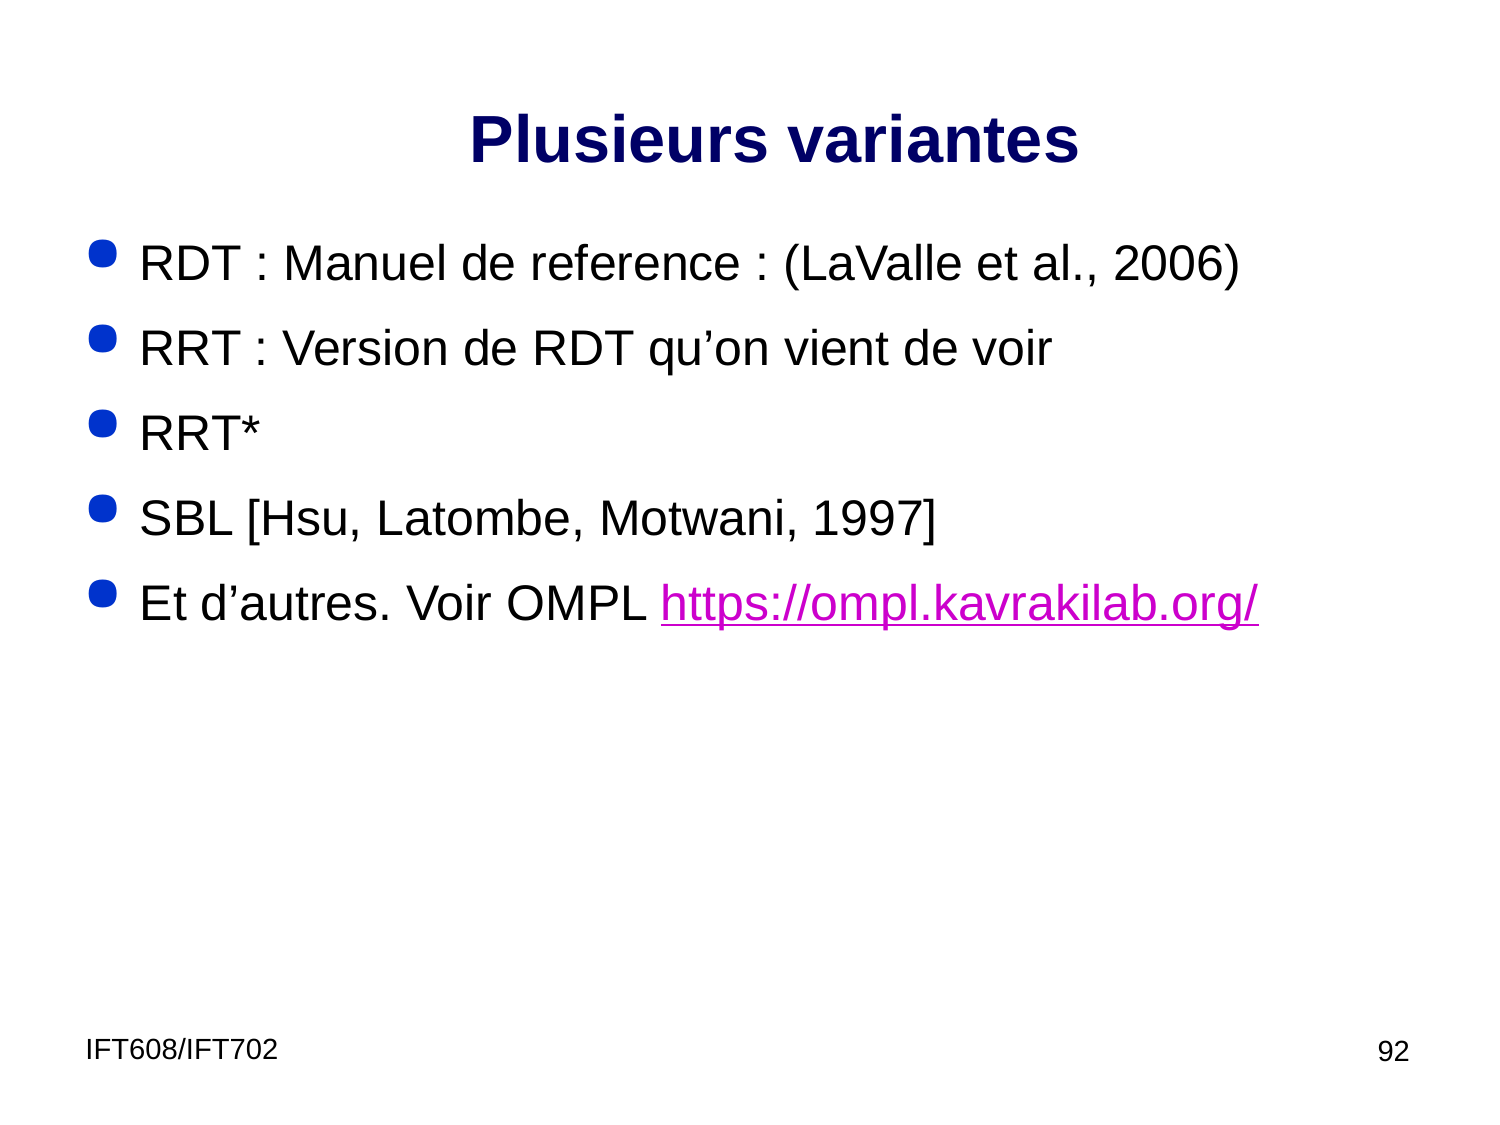

# Plusieurs variantes
RDT : Manuel de reference : (LaValle et al., 2006)
RRT : Version de RDT qu’on vient de voir
RRT*
SBL [Hsu, Latombe, Motwani, 1997]
Et d’autres. Voir OMPL https://ompl.kavrakilab.org/
IFT608/IFT702
92